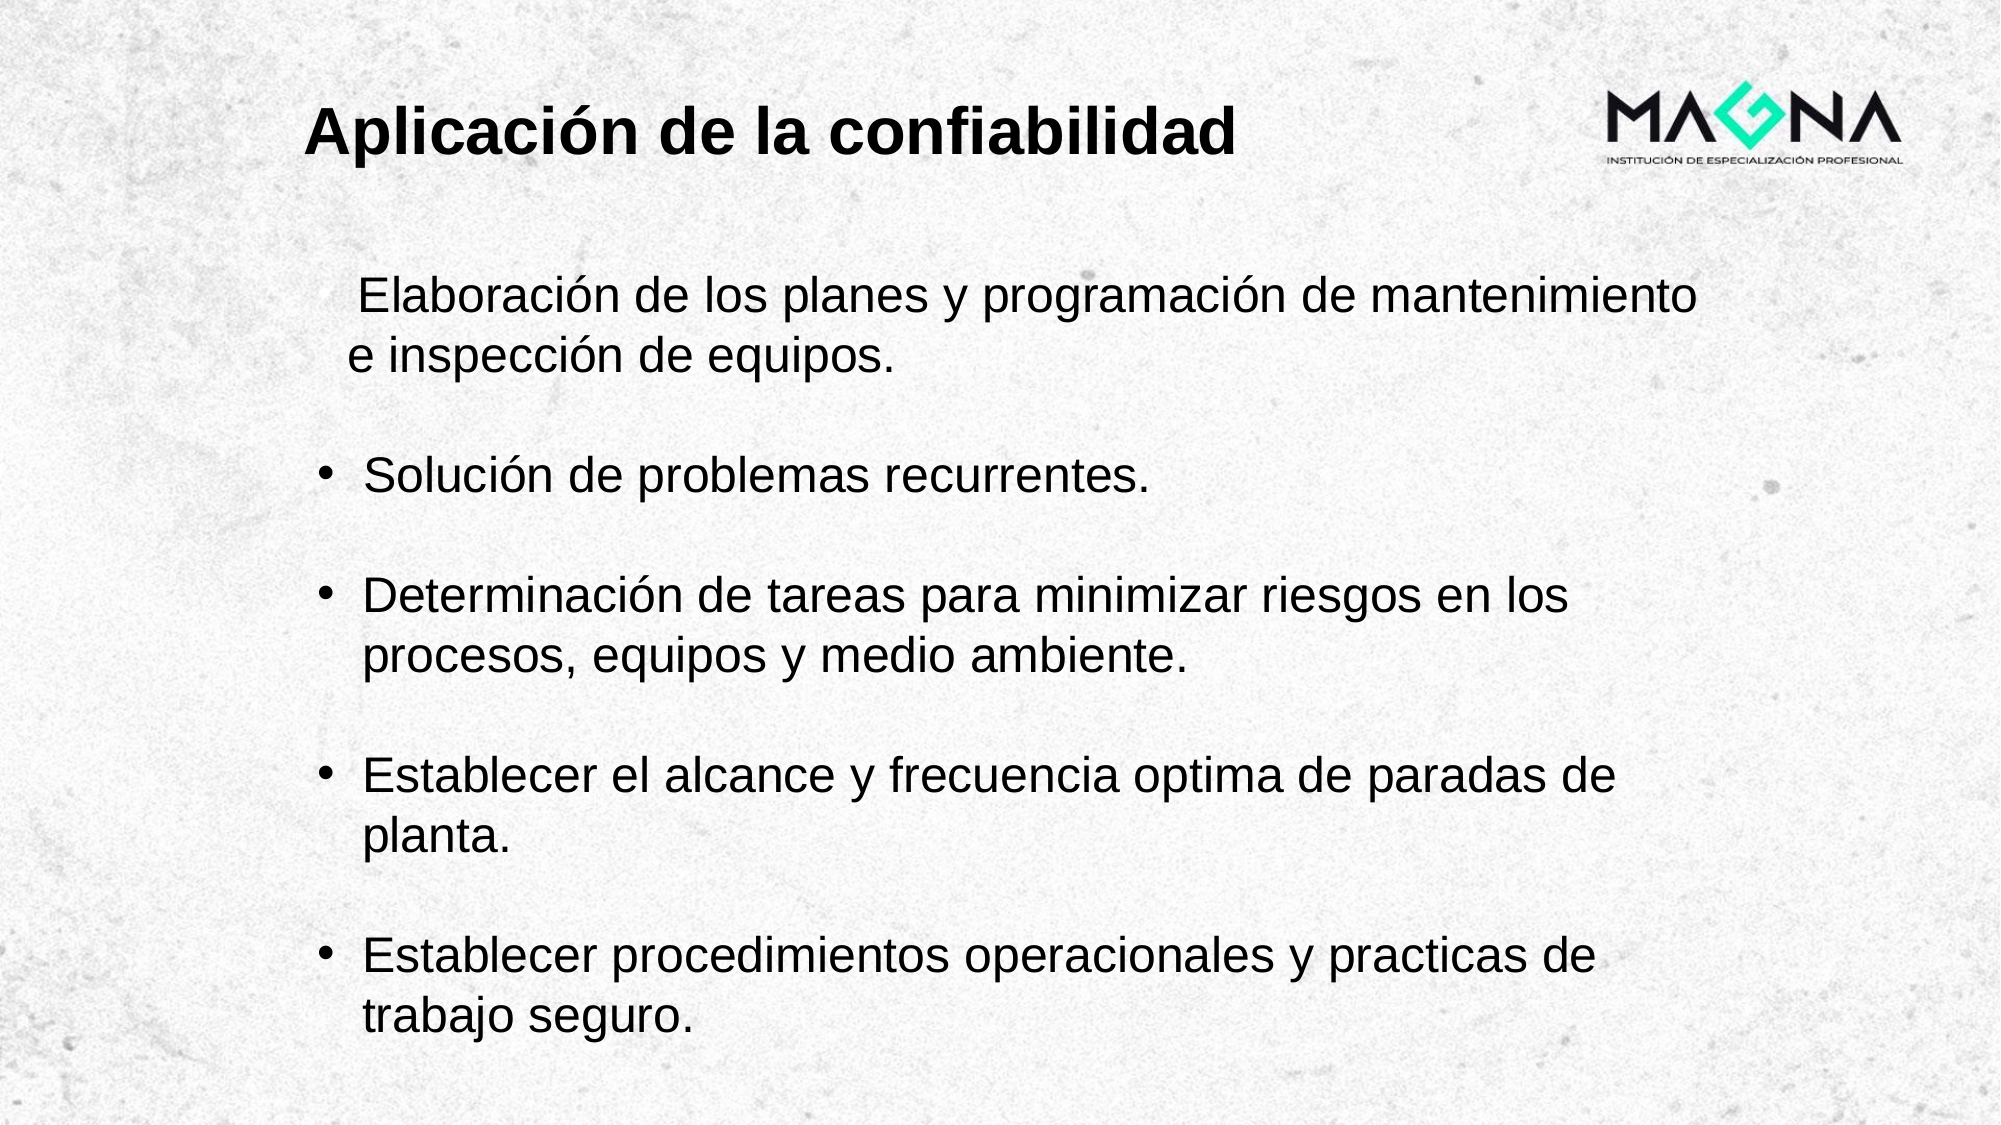

# Aplicación de la confiabilidad
 Elaboración de los planes y programación de mantenimiento  e inspección de equipos.

  Solución de problemas recurrentes.

Determinación de tareas para minimizar riesgos en los procesos, equipos y medio ambiente.

Establecer el alcance y frecuencia optima de paradas de planta.

Establecer procedimientos operacionales y practicas de trabajo seguro.